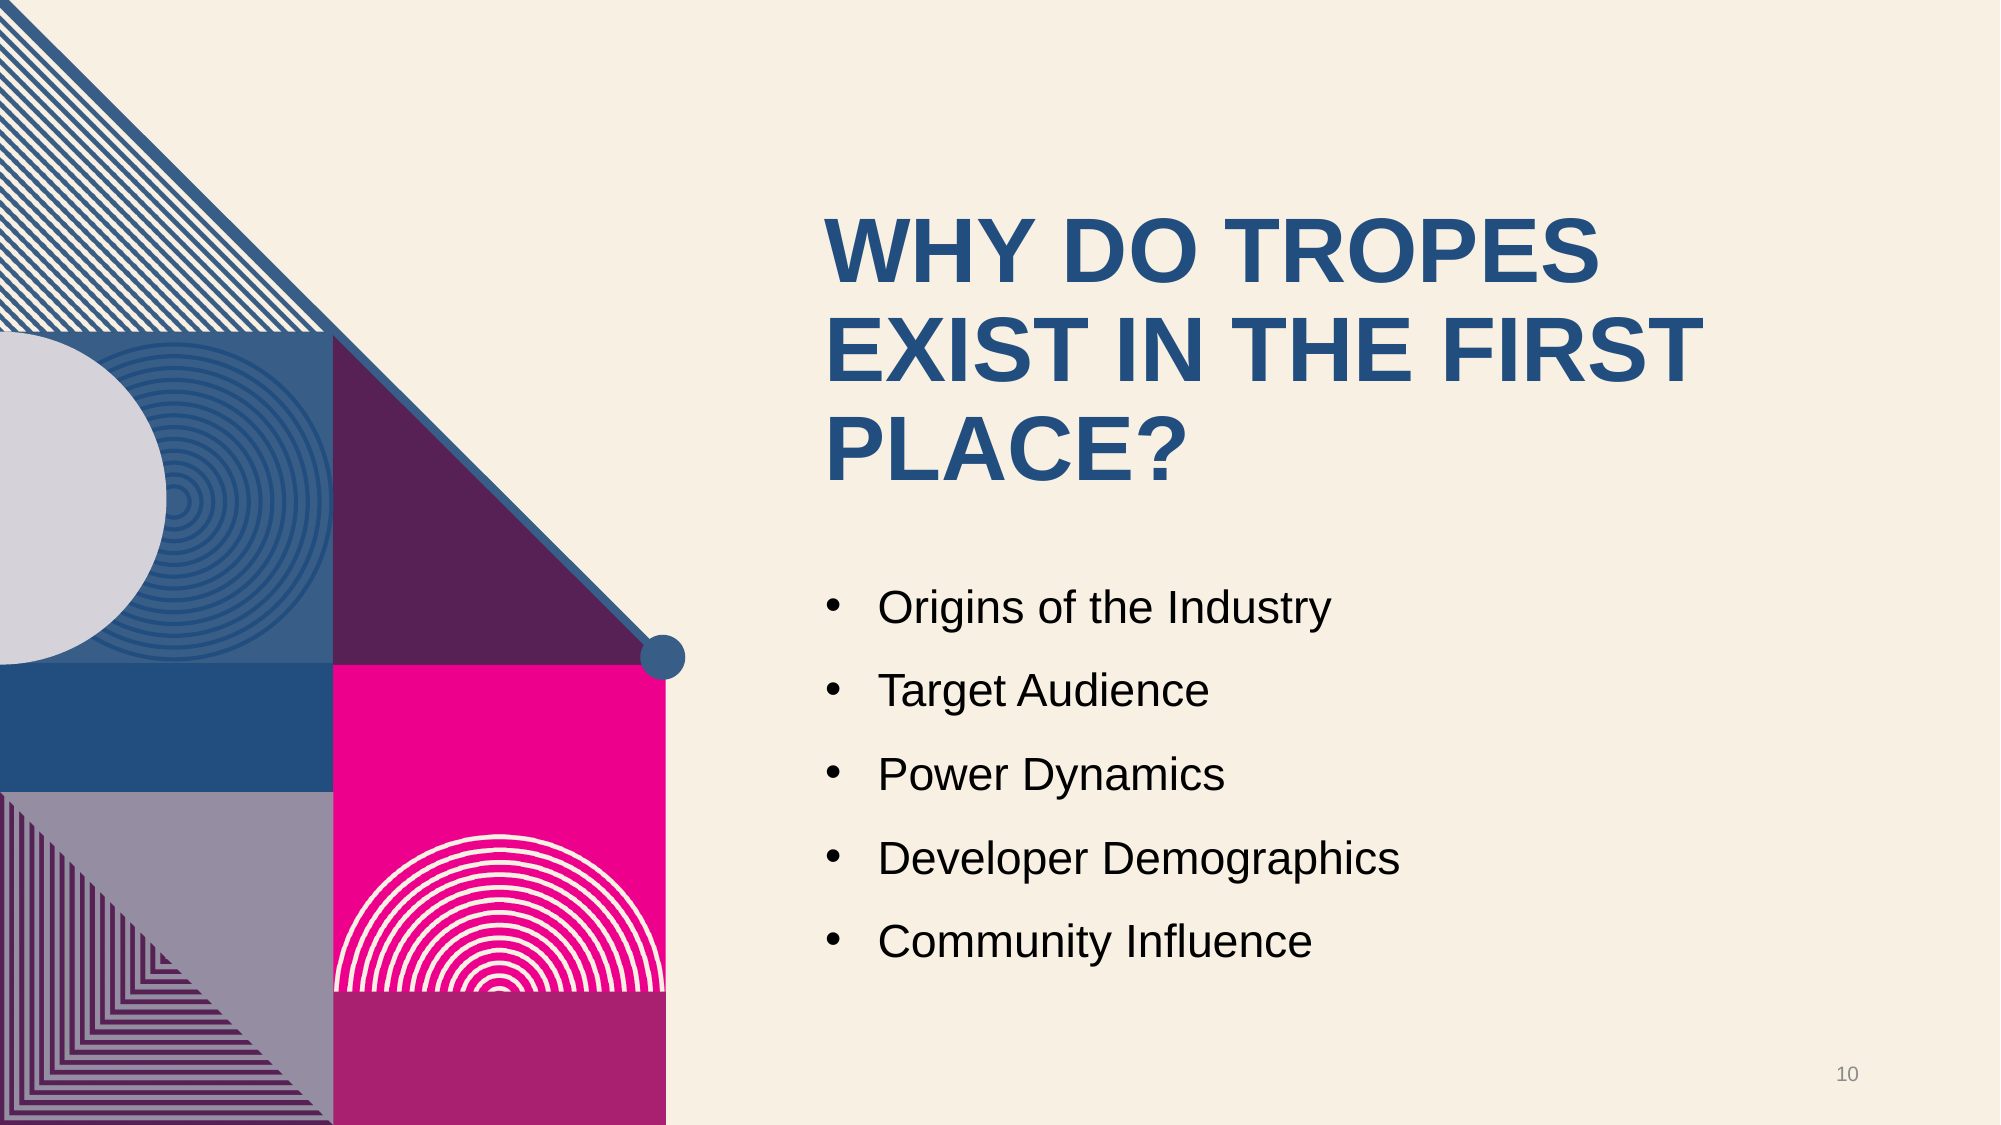

# Why Do Tropes exist in the first place?
Origins of the Industry
Target Audience
Power Dynamics
Developer Demographics
Community Influence
10